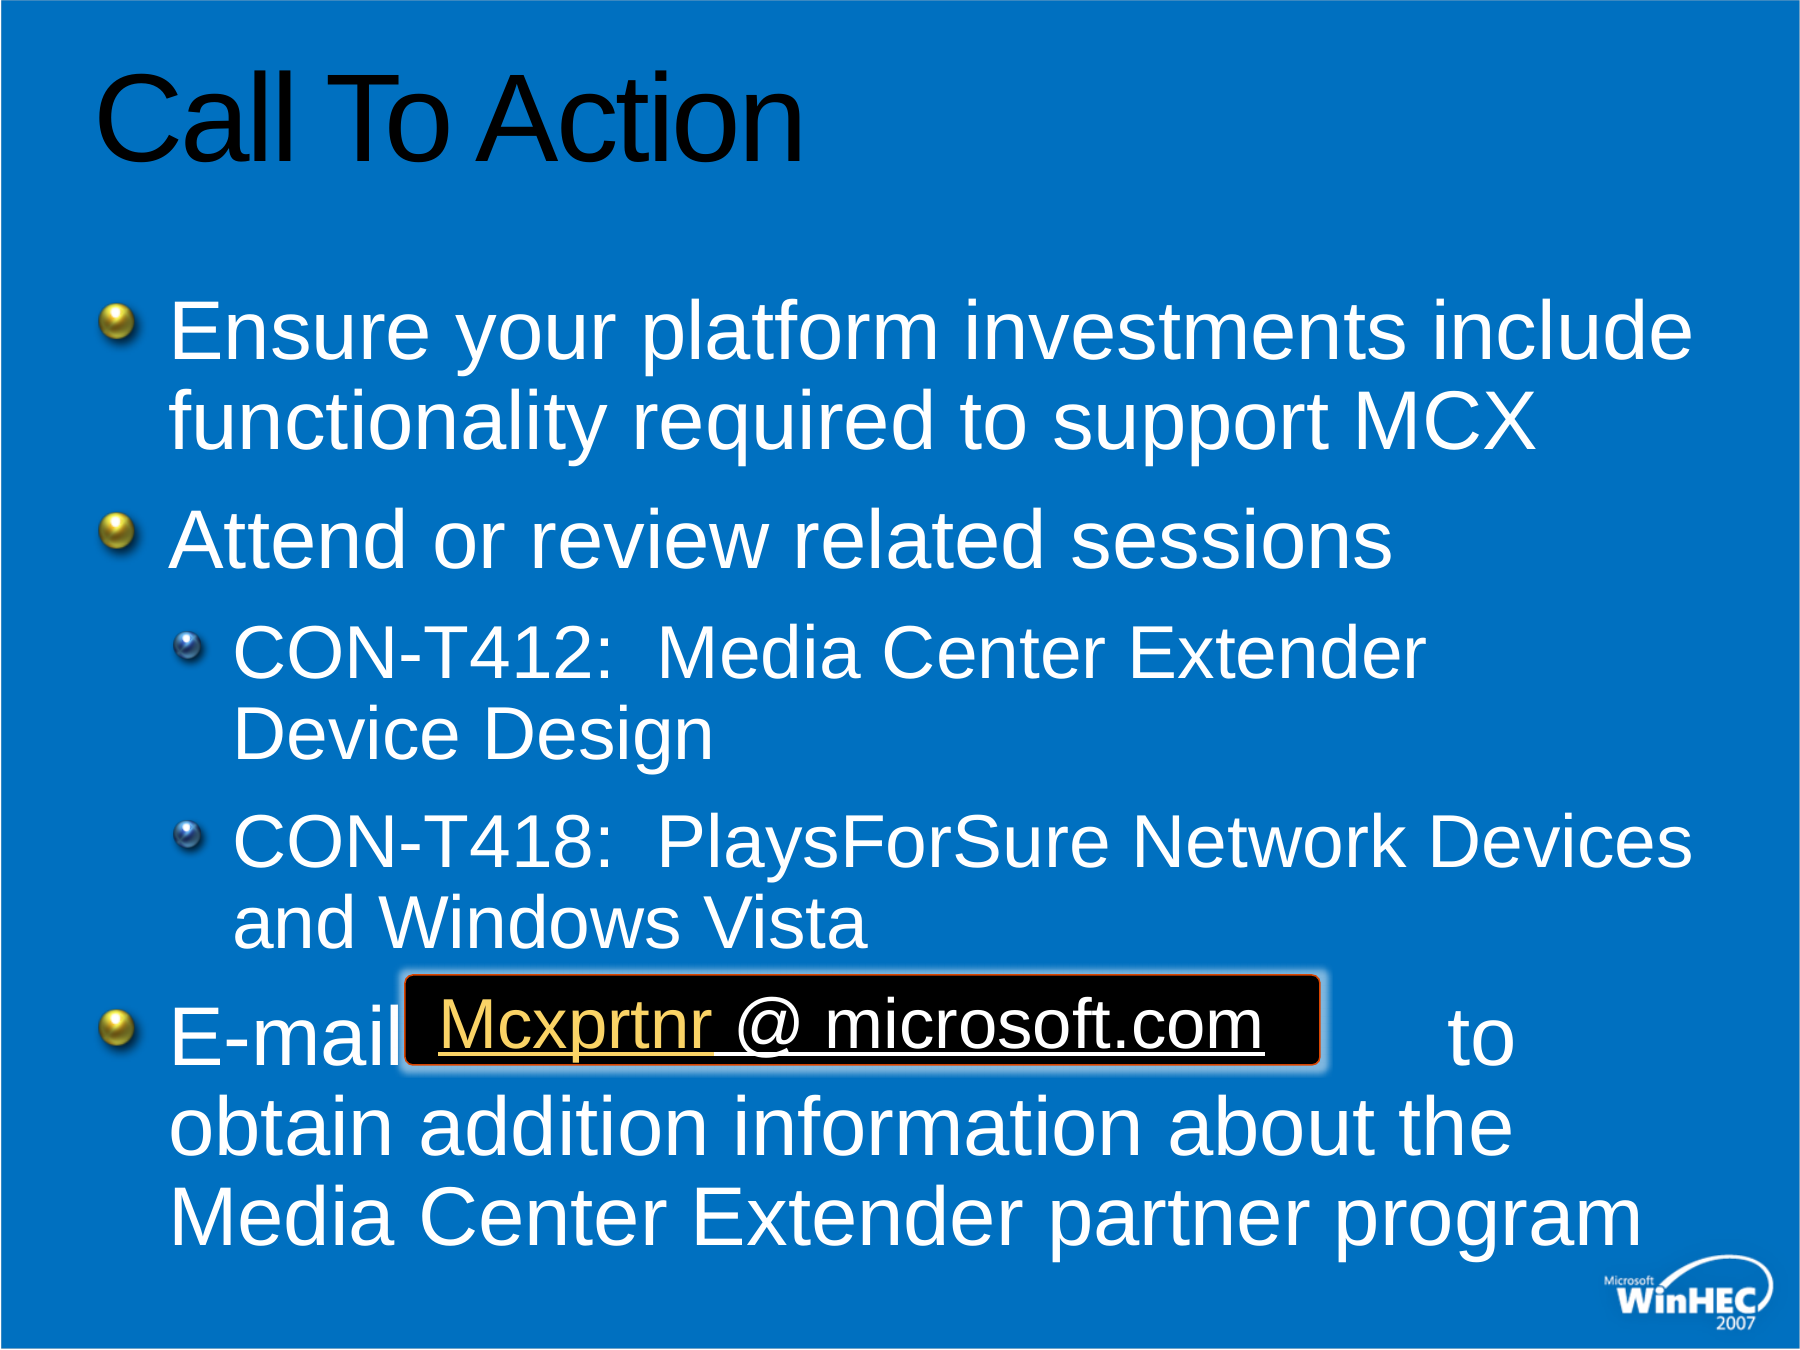

# Call To Action
Ensure your platform investments include functionality required to support MCX
Attend or review related sessions
CON-T412:  Media Center Extender Device Design
CON-T418:  PlaysForSure Network Devices and Windows Vista
E-mail                                             to obtain addition information about the Media Center Extender partner program
Mcxprtnr @ microsoft.com